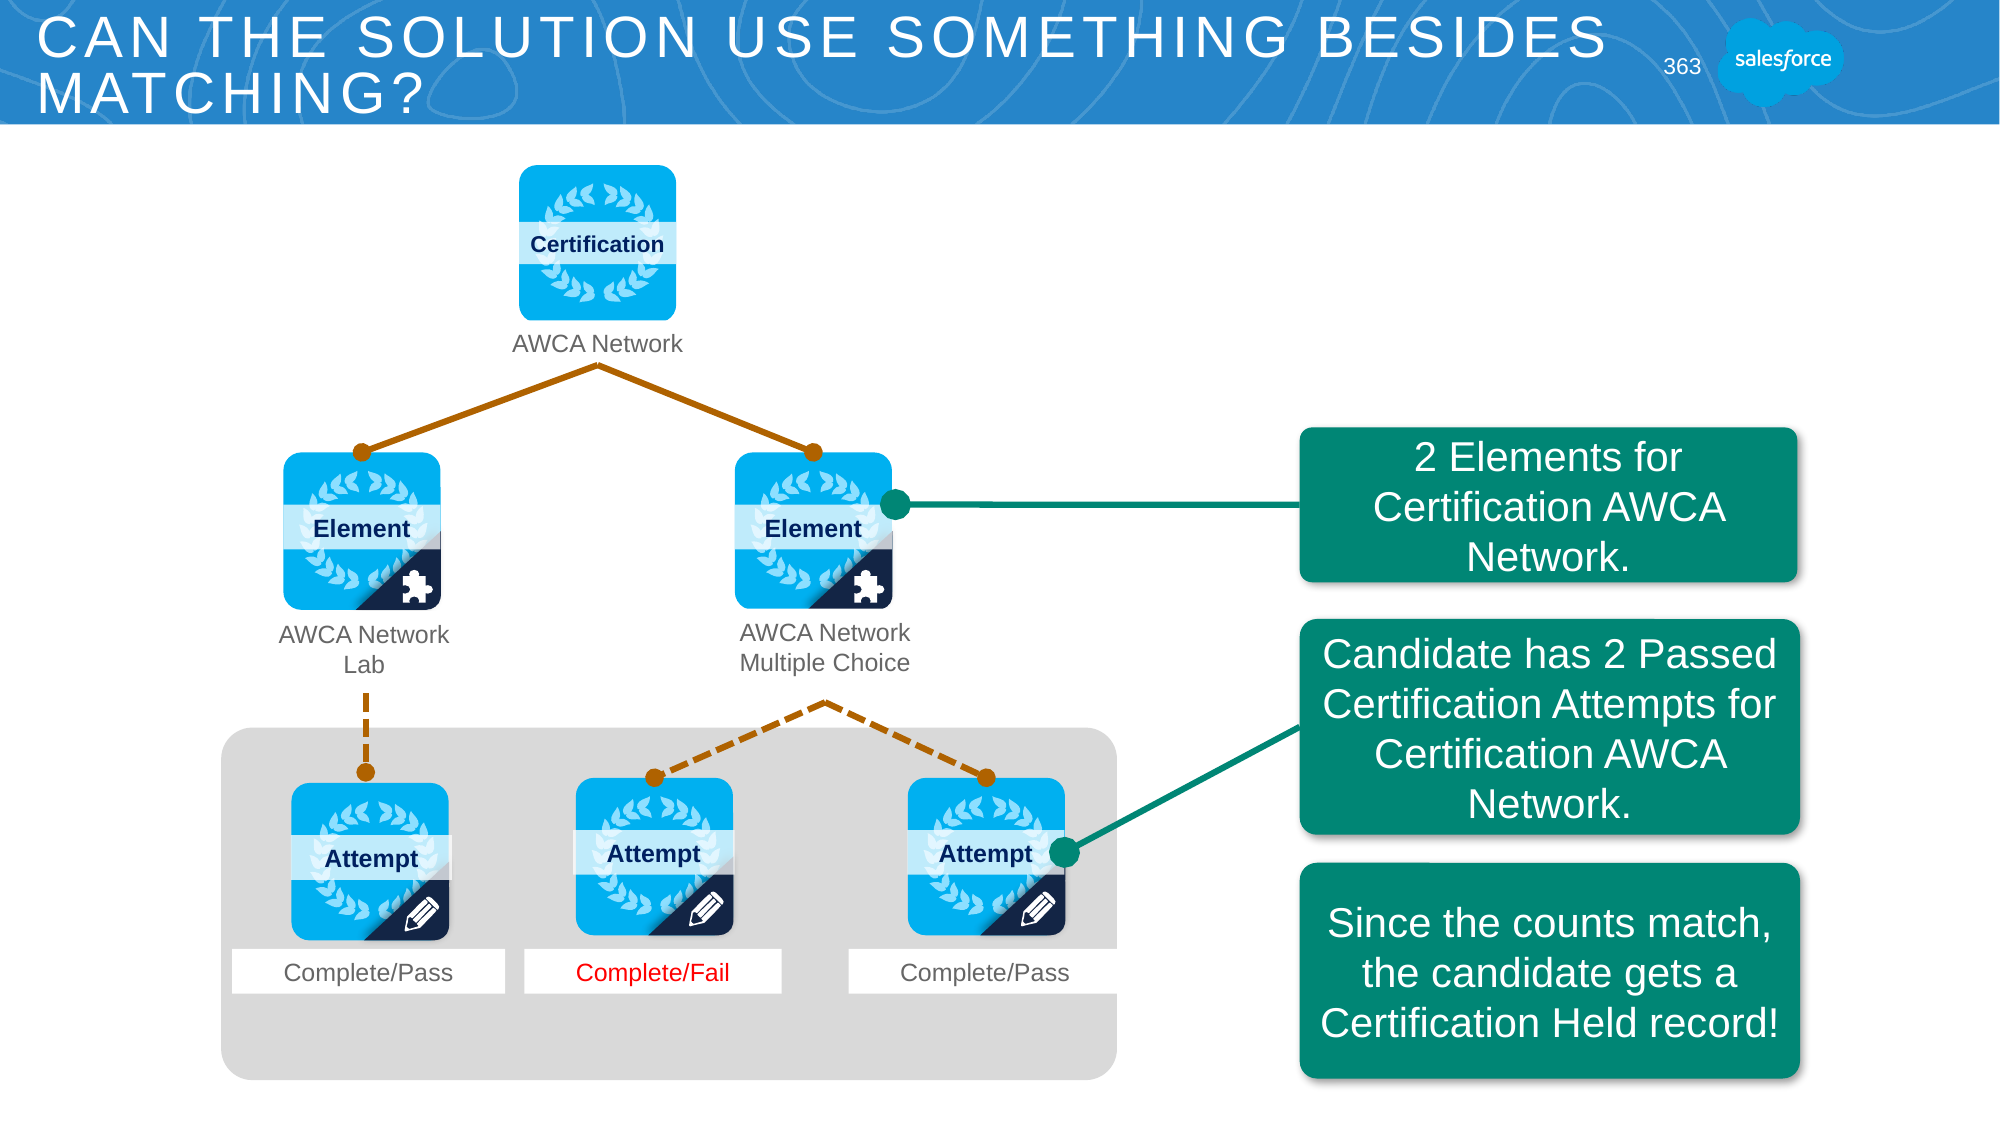

# Can the Solution Use Something Besides Matching?
363

Certification
AWCA Network

Element
AWCA Network
Lab

Element
AWCA Network
Multiple Choice

Attempt
Complete/Pass

Attempt
Complete/Fail

Attempt
Complete/Pass

2 Elements for Certification AWCA Network.
Candidate has 2 Passed Certification Attempts for Certification AWCA Network.
Since the counts match, the candidate gets a Certification Held record!